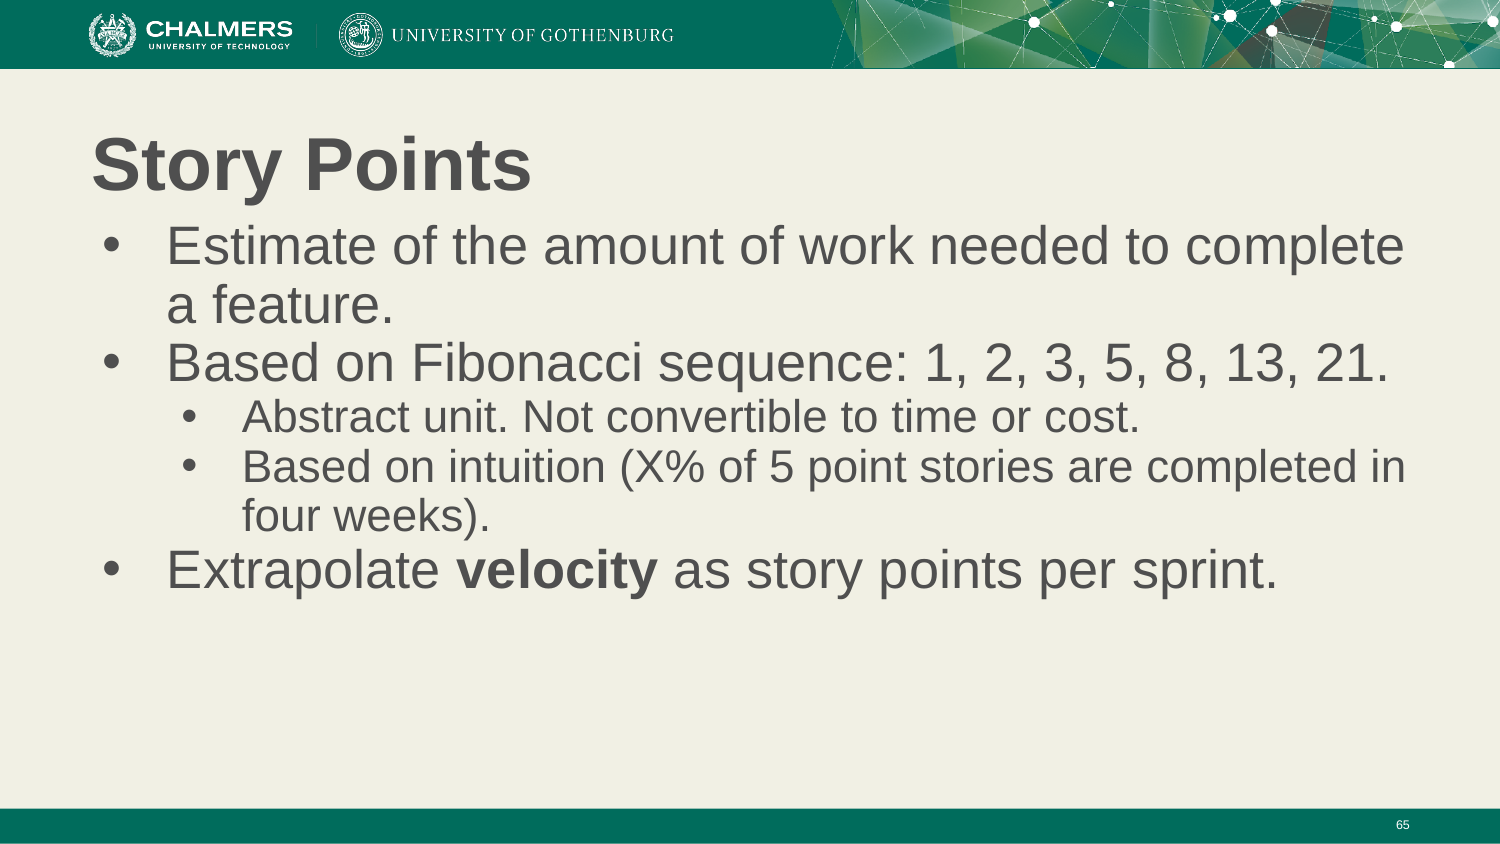

# Story Points
Estimate of the amount of work needed to complete a feature.
Based on Fibonacci sequence: 1, 2, 3, 5, 8, 13, 21.
Abstract unit. Not convertible to time or cost.
Based on intuition (X% of 5 point stories are completed in four weeks).
Extrapolate velocity as story points per sprint.
65